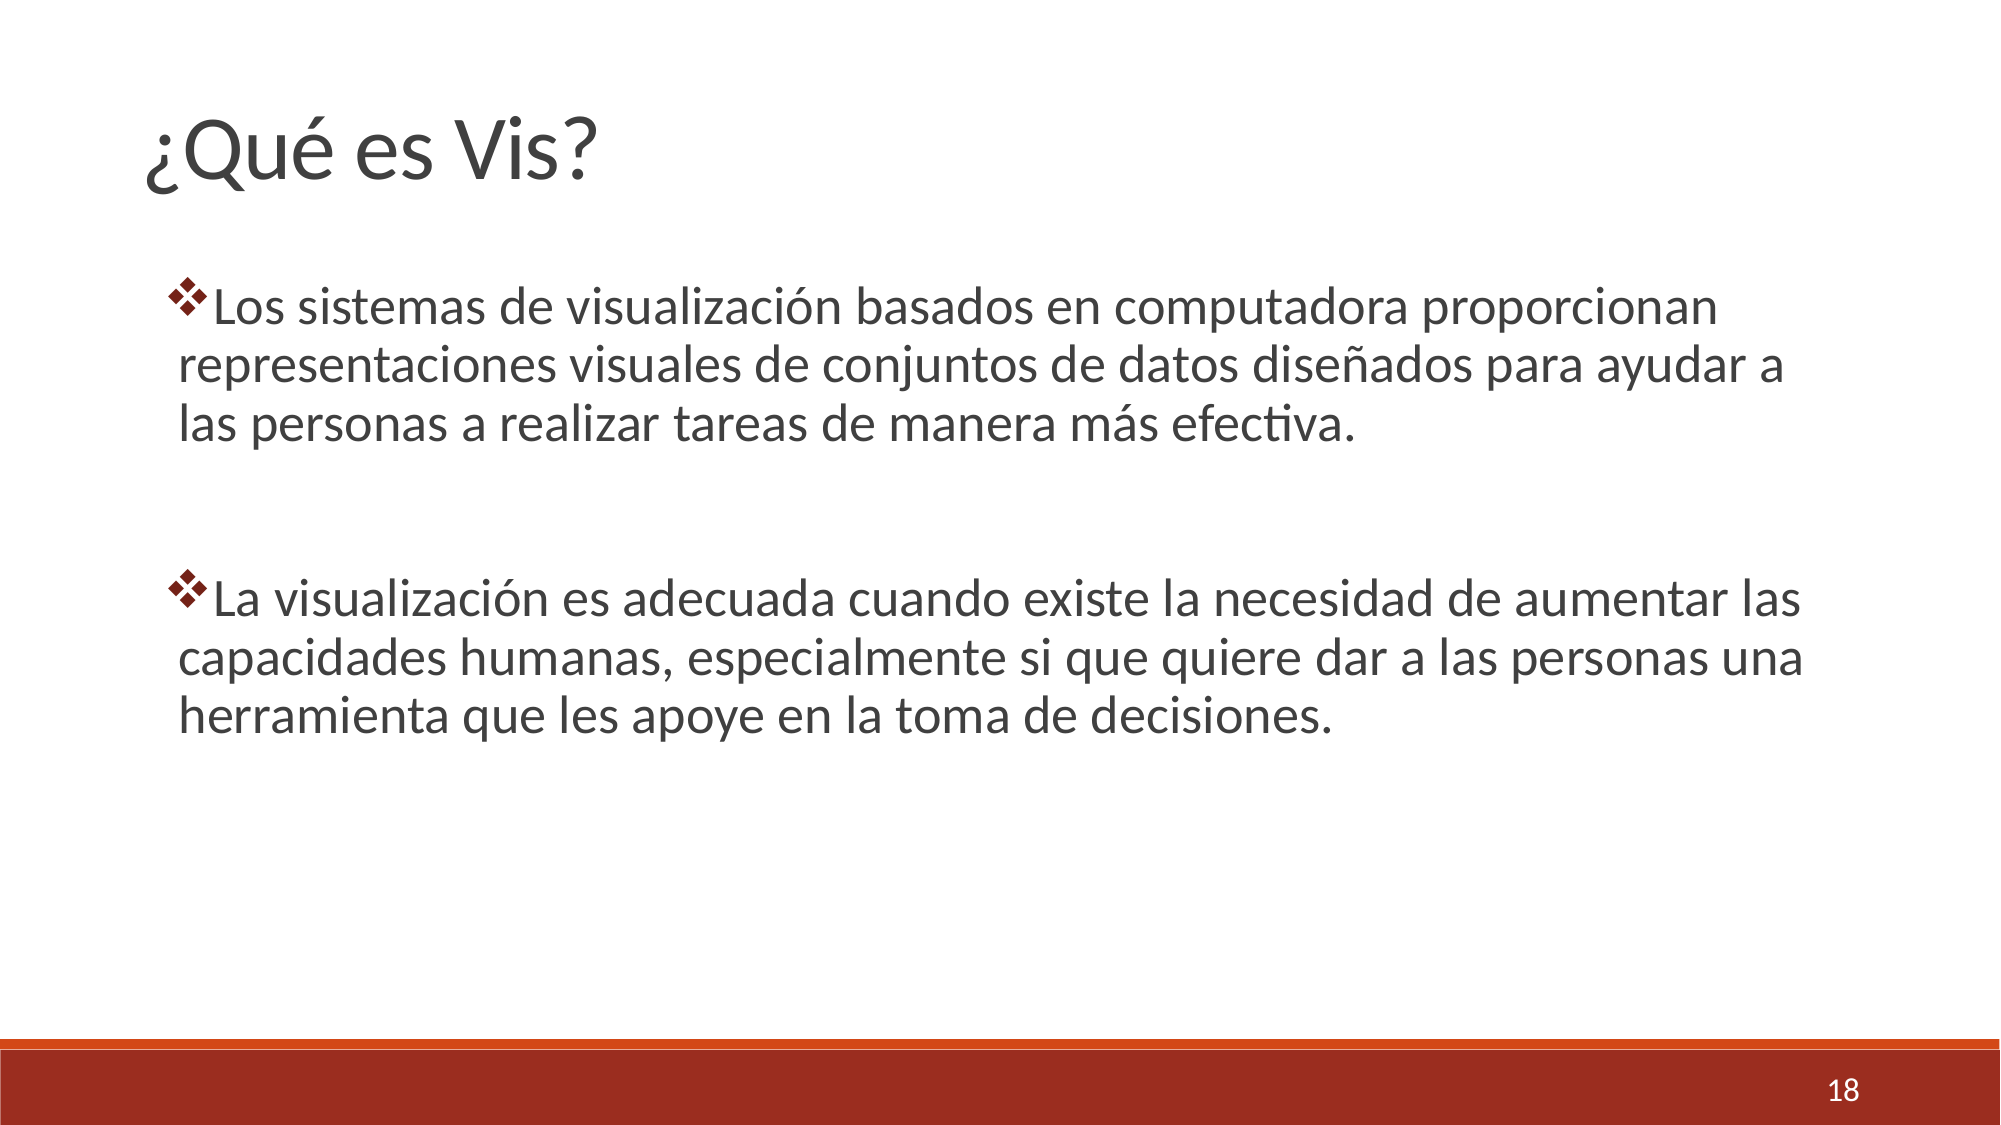

¿Qué es Vis?
Los sistemas de visualización basados en computadora proporcionan representaciones visuales de conjuntos de datos diseñados para ayudar a las personas a realizar tareas de manera más efectiva.

La visualización es adecuada cuando existe la necesidad de aumentar las capacidades humanas, especialmente si que quiere dar a las personas una herramienta que les apoye en la toma de decisiones.
18